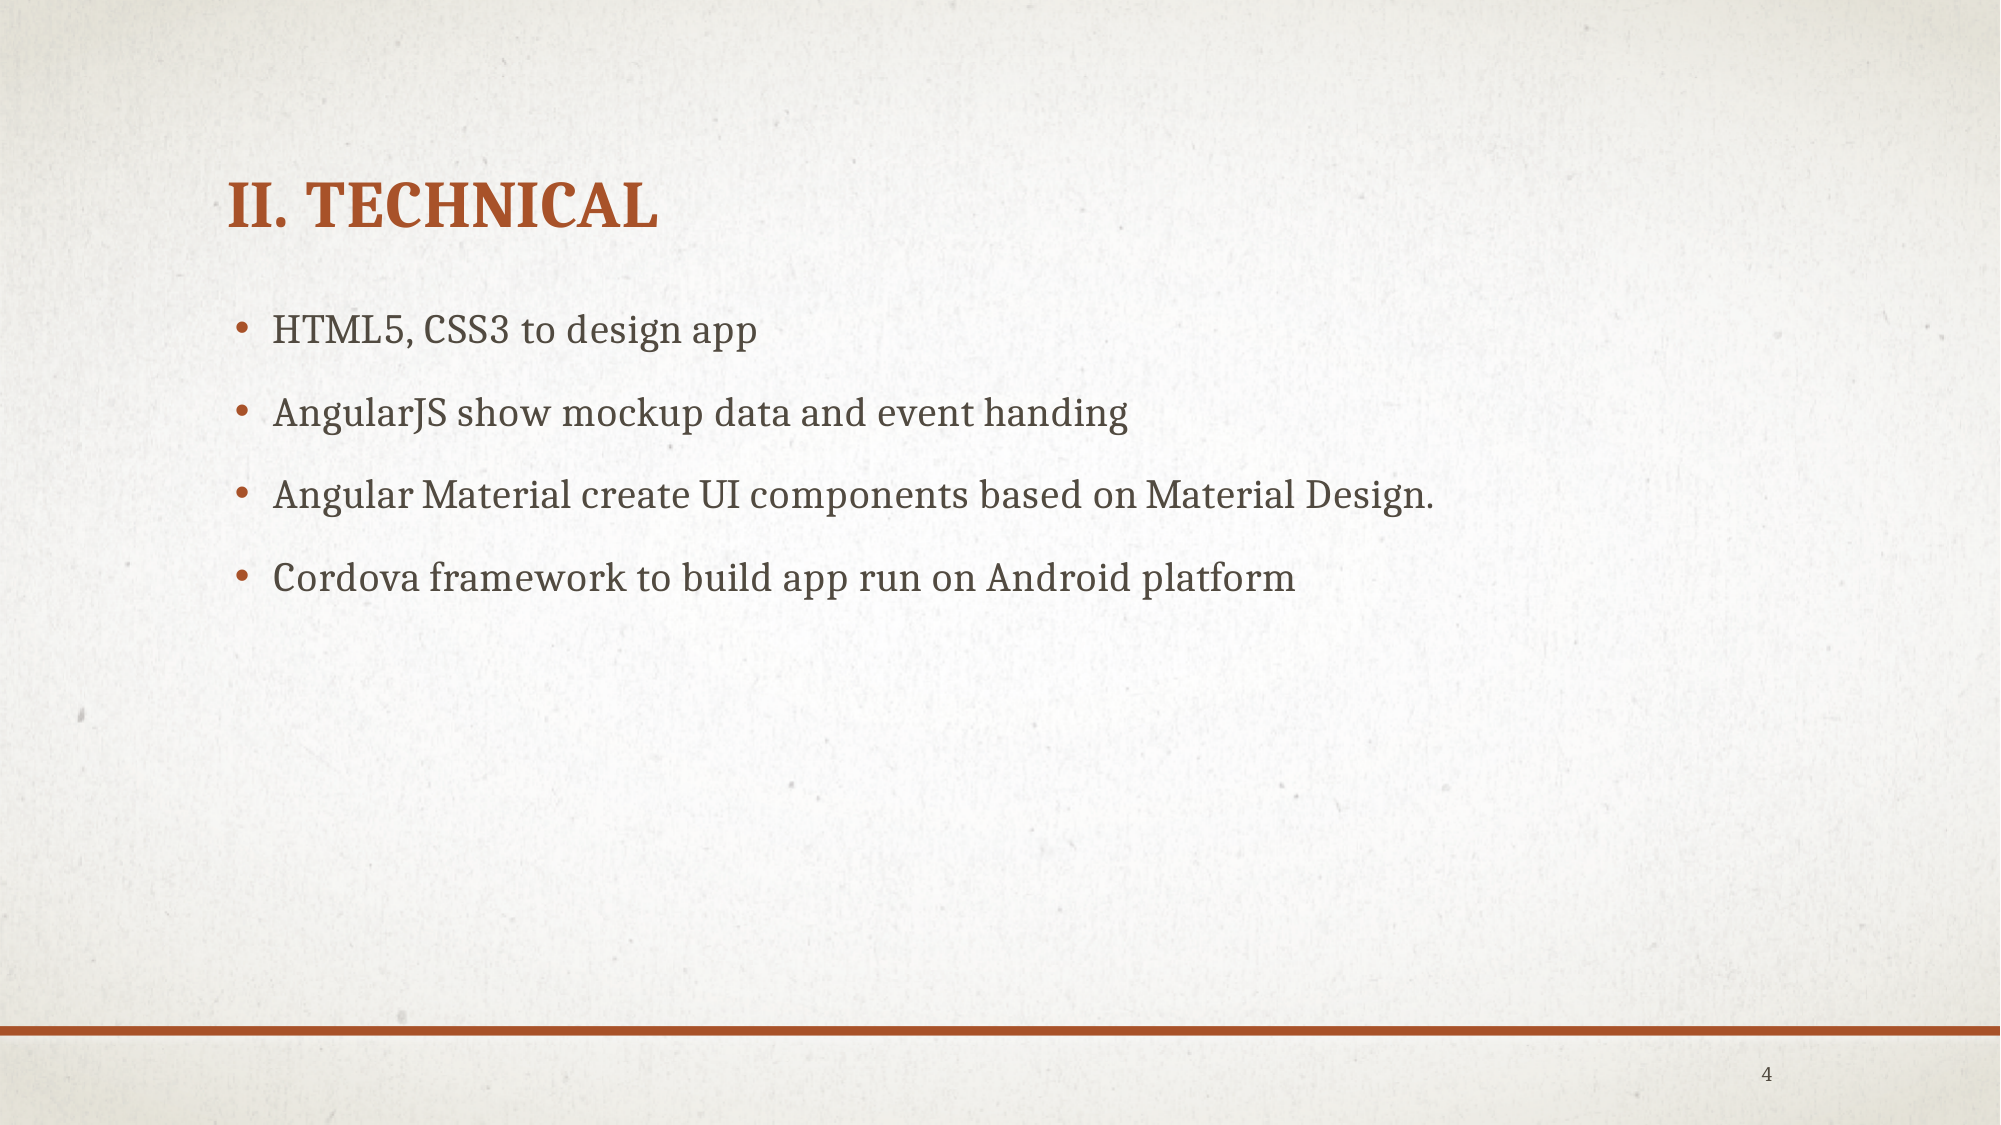

# II. Technical
HTML5, CSS3 to design app
AngularJS show mockup data and event handing
Angular Material create UI components based on Material Design.
Cordova framework to build app run on Android platform
4